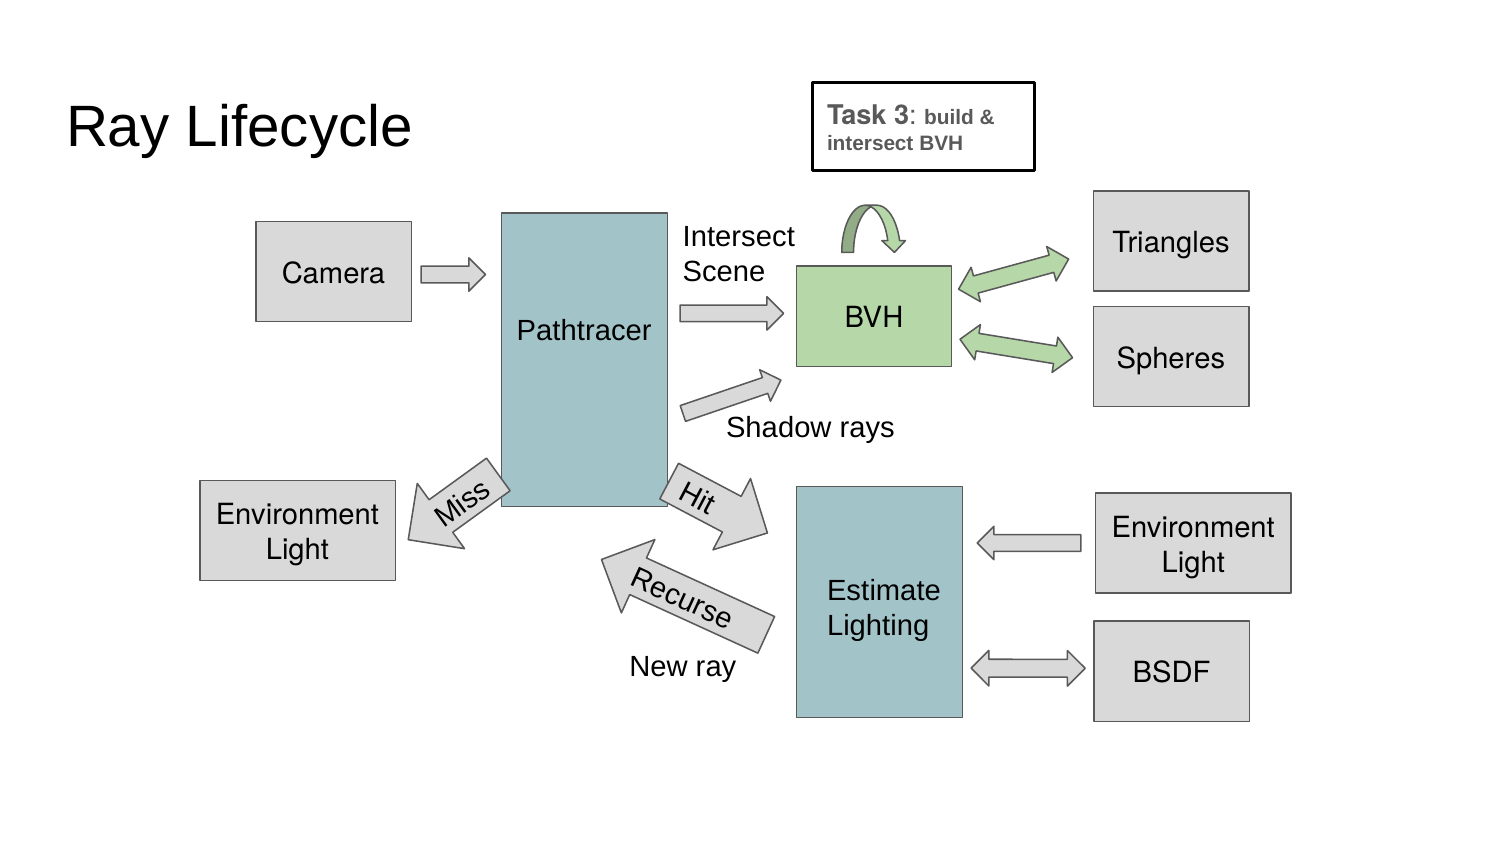

# Ray Lifecycle
Task 3: build & intersect BVH

Triangles
Intersect Scene

Camera

BVH

Pathtracer

Spheres

Shadow rays
Hit
Miss
Environment Light
Environment Light

Estimate
Lighting
Recurse
BSDF
New ray